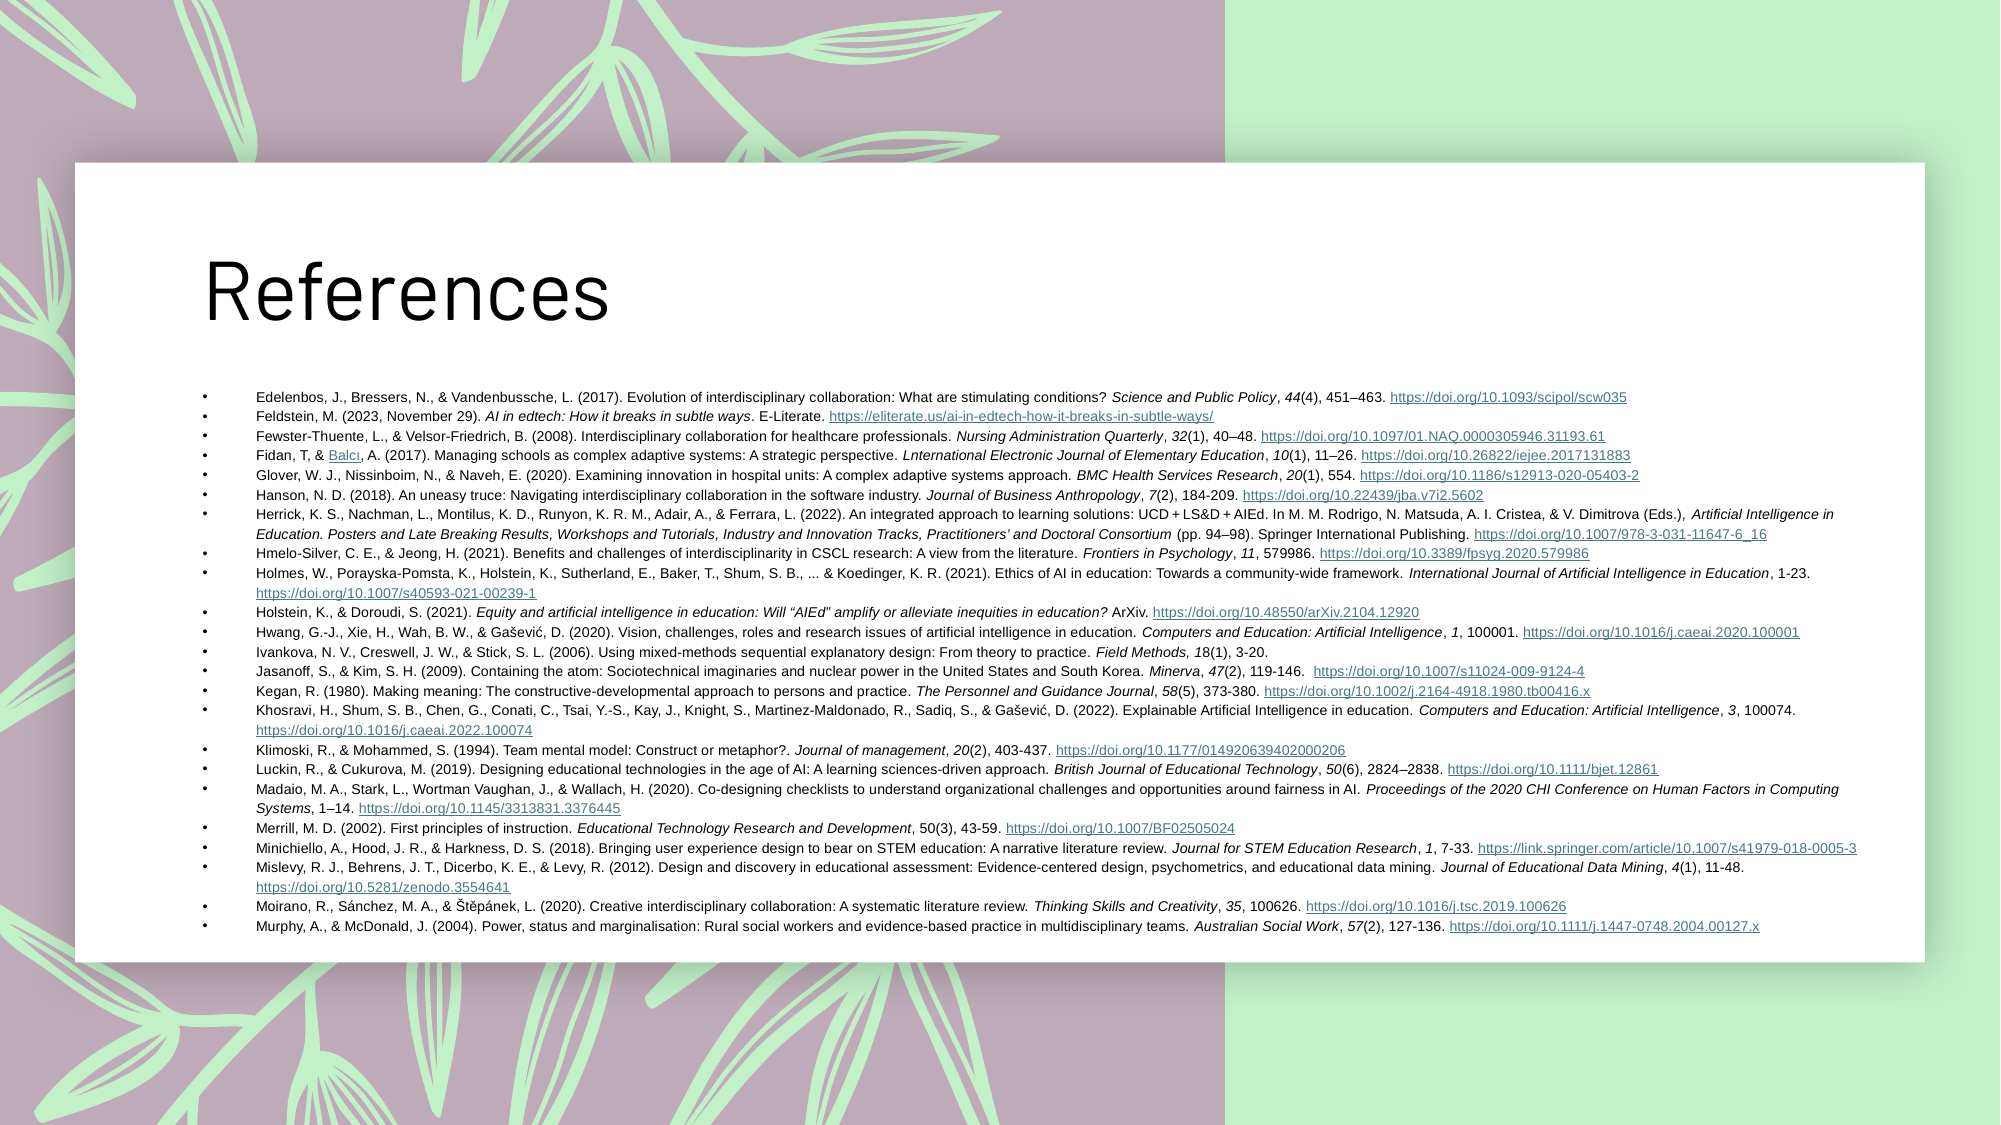

# References
Edelenbos, J., Bressers, N., & Vandenbussche, L. (2017). Evolution of interdisciplinary collaboration: What are stimulating conditions? Science and Public Policy, 44(4), 451–463. https://doi.org/10.1093/scipol/scw035
Feldstein, M. (2023, November 29). AI in edtech: How it breaks in subtle ways. E-Literate. https://eliterate.us/ai-in-edtech-how-it-breaks-in-subtle-ways/
Fewster-Thuente, L., & Velsor-Friedrich, B. (2008). Interdisciplinary collaboration for healthcare professionals. Nursing Administration Quarterly, 32(1), 40–48. https://doi.org/10.1097/01.NAQ.0000305946.31193.61
Fidan, T, & Balcı, A. (2017). Managing schools as complex adaptive systems: A strategic perspective. Lnternational Electronic Journal of Elementary Education, 10(1), 11–26. https://doi.org/10.26822/iejee.2017131883
Glover, W. J., Nissinboim, N., & Naveh, E. (2020). Examining innovation in hospital units: A complex adaptive systems approach. BMC Health Services Research, 20(1), 554. https://doi.org/10.1186/s12913-020-05403-2
Hanson, N. D. (2018). An uneasy truce: Navigating interdisciplinary collaboration in the software industry. Journal of Business Anthropology, 7(2), 184-209. https://doi.org/10.22439/jba.v7i2.5602
Herrick, K. S., Nachman, L., Montilus, K. D., Runyon, K. R. M., Adair, A., & Ferrara, L. (2022). An integrated approach to learning solutions: UCD + LS&D + AIEd. In M. M. Rodrigo, N. Matsuda, A. I. Cristea, & V. Dimitrova (Eds.), Artificial Intelligence in Education. Posters and Late Breaking Results, Workshops and Tutorials, Industry and Innovation Tracks, Practitioners’ and Doctoral Consortium (pp. 94–98). Springer International Publishing. https://doi.org/10.1007/978-3-031-11647-6_16
Hmelo-Silver, C. E., & Jeong, H. (2021). Benefits and challenges of interdisciplinarity in CSCL research: A view from the literature. Frontiers in Psychology, 11, 579986. https://doi.org/10.3389/fpsyg.2020.579986
Holmes, W., Porayska-Pomsta, K., Holstein, K., Sutherland, E., Baker, T., Shum, S. B., ... & Koedinger, K. R. (2021). Ethics of AI in education: Towards a community-wide framework. International Journal of Artificial Intelligence in Education, 1-23. https://doi.org/10.1007/s40593-021-00239-1
Holstein, K., & Doroudi, S. (2021). Equity and artificial intelligence in education: Will “AIEd” amplify or alleviate inequities in education? ArXiv. https://doi.org/10.48550/arXiv.2104.12920
Hwang, G.-J., Xie, H., Wah, B. W., & Gašević, D. (2020). Vision, challenges, roles and research issues of artificial intelligence in education. Computers and Education: Artificial Intelligence, 1, 100001. https://doi.org/10.1016/j.caeai.2020.100001
Ivankova, N. V., Creswell, J. W., & Stick, S. L. (2006). Using mixed-methods sequential explanatory design: From theory to practice. Field Methods, 18(1), 3-20.
Jasanoff, S., & Kim, S. H. (2009). Containing the atom: Sociotechnical imaginaries and nuclear power in the United States and South Korea. Minerva, 47(2), 119-146.  https://doi.org/10.1007/s11024-009-9124-4
Kegan, R. (1980). Making meaning: The constructive‐developmental approach to persons and practice. The Personnel and Guidance Journal, 58(5), 373-380. https://doi.org/10.1002/j.2164-4918.1980.tb00416.x
Khosravi, H., Shum, S. B., Chen, G., Conati, C., Tsai, Y.-S., Kay, J., Knight, S., Martinez-Maldonado, R., Sadiq, S., & Gašević, D. (2022). Explainable Artificial Intelligence in education. Computers and Education: Artificial Intelligence, 3, 100074. https://doi.org/10.1016/j.caeai.2022.100074
Klimoski, R., & Mohammed, S. (1994). Team mental model: Construct or metaphor?. Journal of management, 20(2), 403-437. https://doi.org/10.1177/014920639402000206
Luckin, R., & Cukurova, M. (2019). Designing educational technologies in the age of AI: A learning sciences-driven approach. British Journal of Educational Technology, 50(6), 2824–2838. https://doi.org/10.1111/bjet.12861
Madaio, M. A., Stark, L., Wortman Vaughan, J., & Wallach, H. (2020). Co-designing checklists to understand organizational challenges and opportunities around fairness in AI. Proceedings of the 2020 CHI Conference on Human Factors in Computing Systems, 1–14. https://doi.org/10.1145/3313831.3376445
Merrill, M. D. (2002). First principles of instruction. Educational Technology Research and Development, 50(3), 43-59. https://doi.org/10.1007/BF02505024
Minichiello, A., Hood, J. R., & Harkness, D. S. (2018). Bringing user experience design to bear on STEM education: A narrative literature review. Journal for STEM Education Research, 1, 7-33. https://link.springer.com/article/10.1007/s41979-018-0005-3
Mislevy, R. J., Behrens, J. T., Dicerbo, K. E., & Levy, R. (2012). Design and discovery in educational assessment: Evidence-centered design, psychometrics, and educational data mining. Journal of Educational Data Mining, 4(1), 11-48. https://doi.org/10.5281/zenodo.3554641
Moirano, R., Sánchez, M. A., & Štěpánek, L. (2020). Creative interdisciplinary collaboration: A systematic literature review. Thinking Skills and Creativity, 35, 100626. https://doi.org/10.1016/j.tsc.2019.100626
Murphy, A., & McDonald, J. (2004). Power, status and marginalisation: Rural social workers and evidence-based practice in multidisciplinary teams. Australian Social Work, 57(2), 127-136. https://doi.org/10.1111/j.1447-0748.2004.00127.x